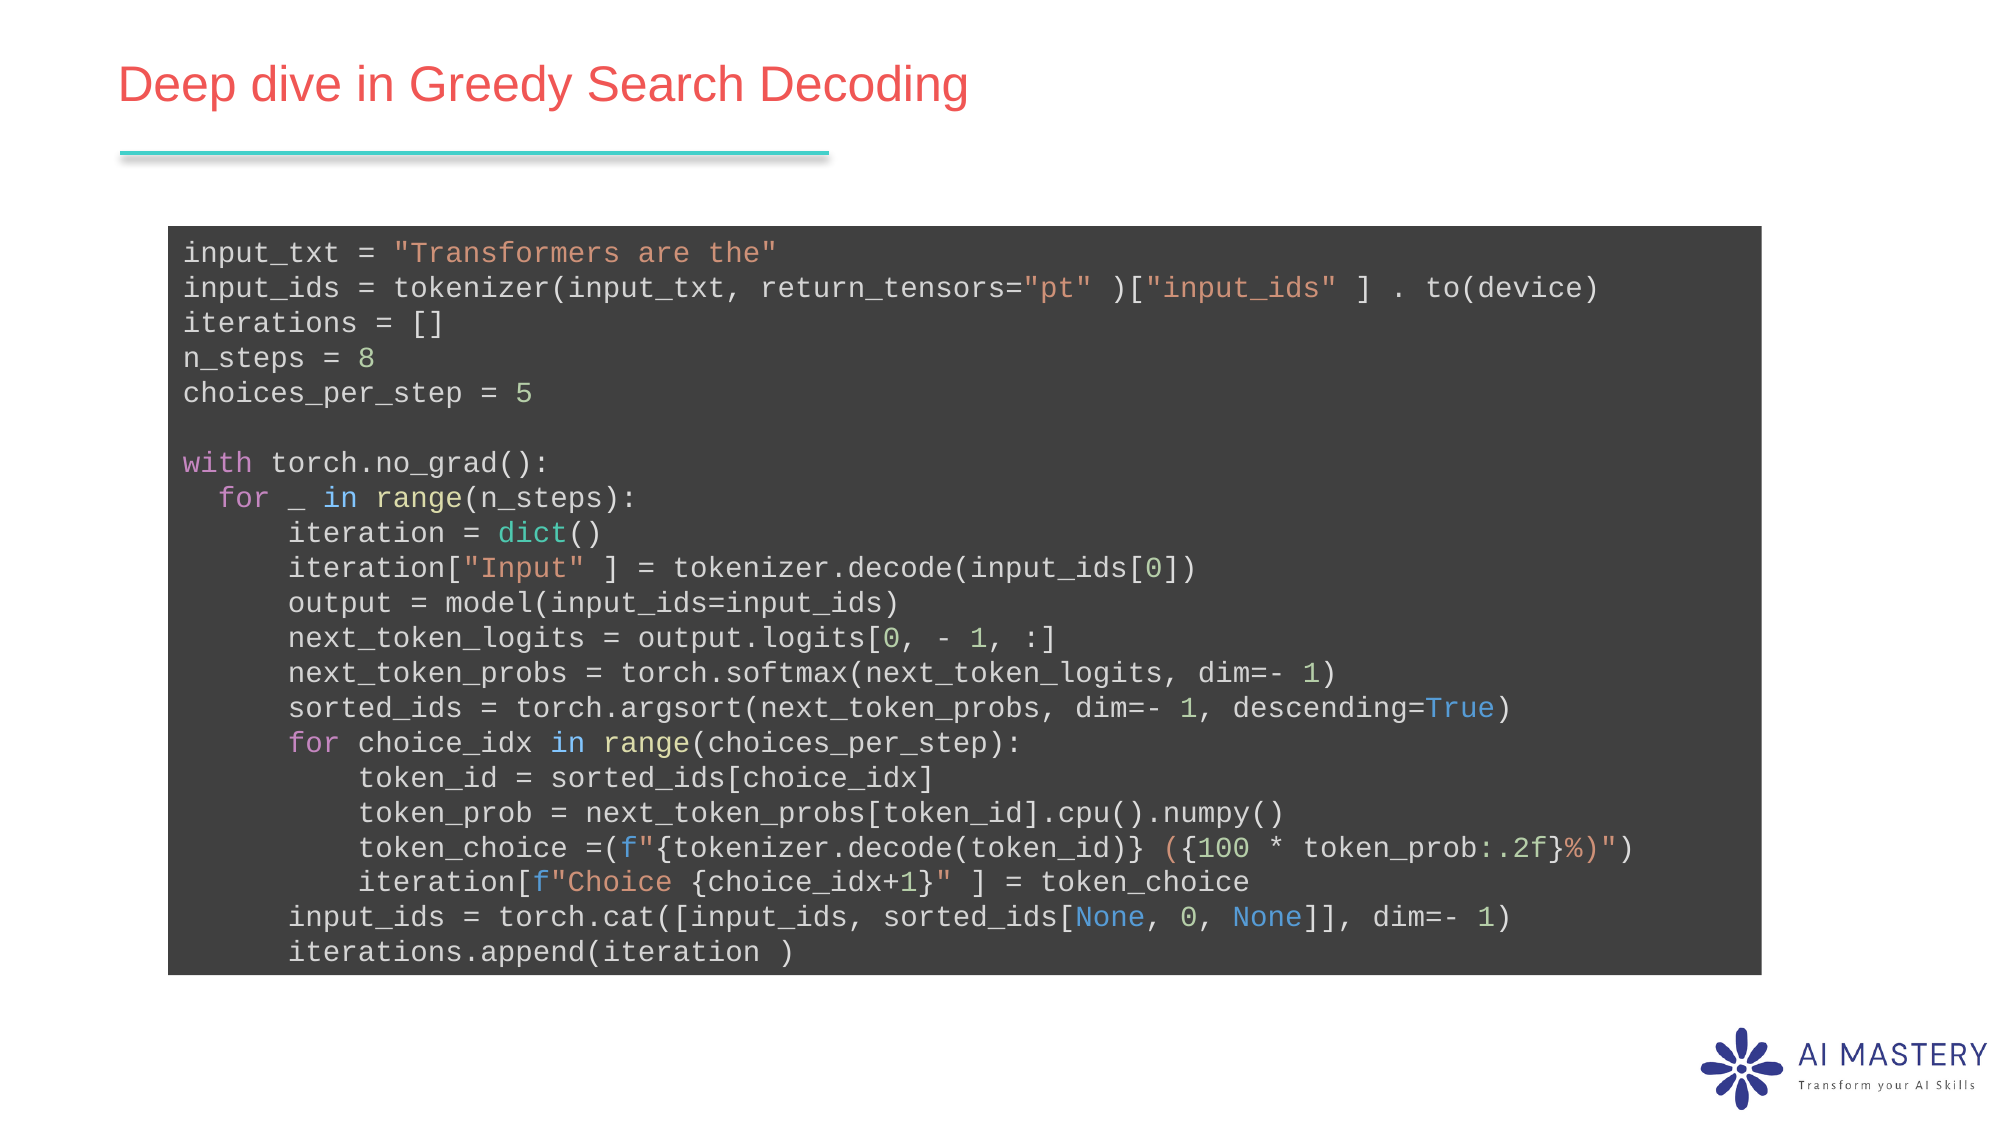

# Deep dive in Greedy Search Decoding
input_txt = "Transformers are the"
input_ids = tokenizer(input_txt, return_tensors="pt" )["input_ids" ] . to(device)
iterations = []
n_steps = 8
choices_per_step = 5
with torch.no_grad():
  for _ in range(n_steps):
      iteration = dict()
      iteration["Input" ] = tokenizer.decode(input_ids[0])
      output = model(input_ids=input_ids)
      next_token_logits = output.logits[0, - 1, :]
      next_token_probs = torch.softmax(next_token_logits, dim=- 1)
      sorted_ids = torch.argsort(next_token_probs, dim=- 1, descending=True)
      for choice_idx in range(choices_per_step):
          token_id = sorted_ids[choice_idx]
          token_prob = next_token_probs[token_id].cpu().numpy()
          token_choice =(f"{tokenizer.decode(token_id)} ({100 * token_prob:.2f}%)")
          iteration[f"Choice {choice_idx+1}" ] = token_choice
      input_ids = torch.cat([input_ids, sorted_ids[None, 0, None]], dim=- 1)
      iterations.append(iteration )